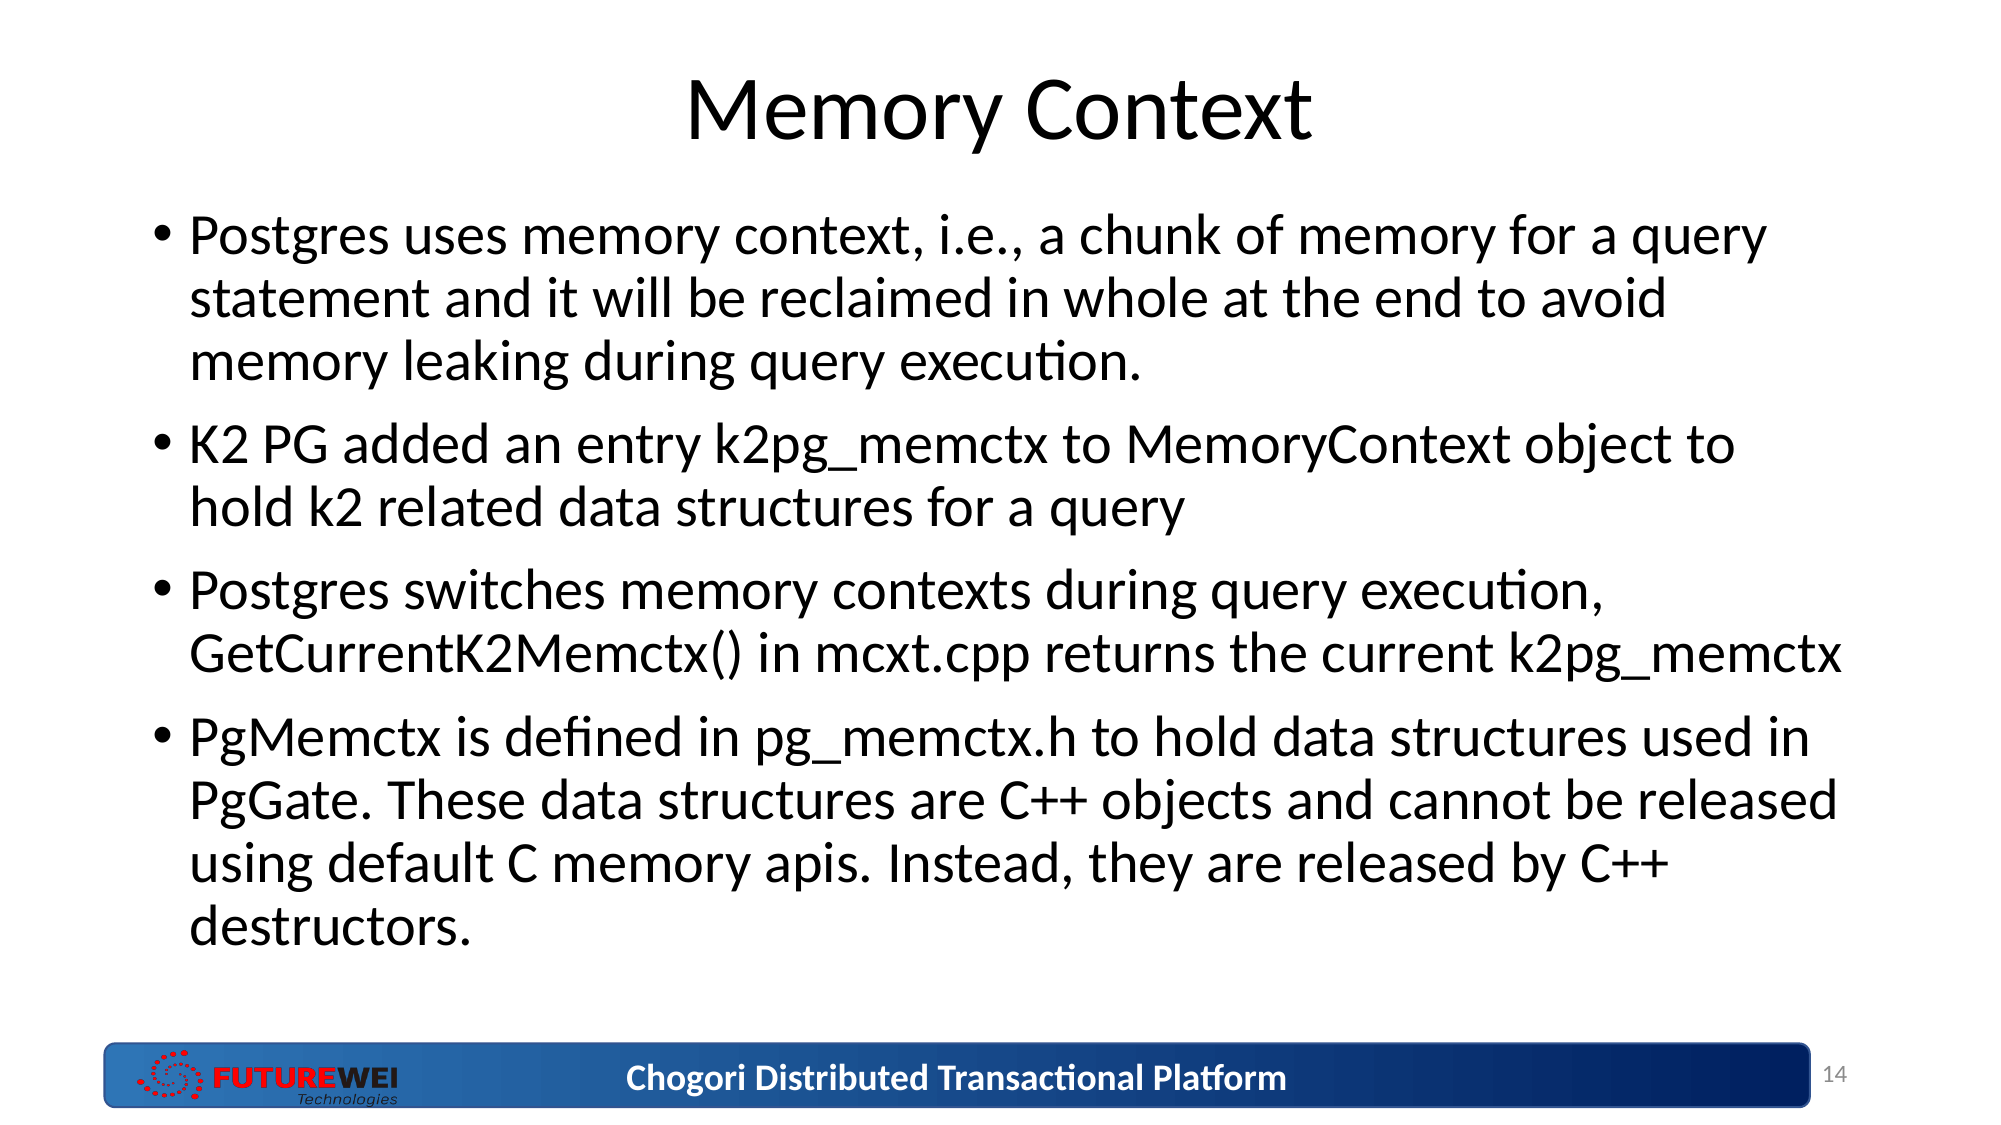

# Memory Context
Postgres uses memory context, i.e., a chunk of memory for a query statement and it will be reclaimed in whole at the end to avoid memory leaking during query execution.
K2 PG added an entry k2pg_memctx to MemoryContext object to hold k2 related data structures for a query
Postgres switches memory contexts during query execution, GetCurrentK2Memctx() in mcxt.cpp returns the current k2pg_memctx
PgMemctx is defined in pg_memctx.h to hold data structures used in PgGate. These data structures are C++ objects and cannot be released using default C memory apis. Instead, they are released by C++ destructors.

14